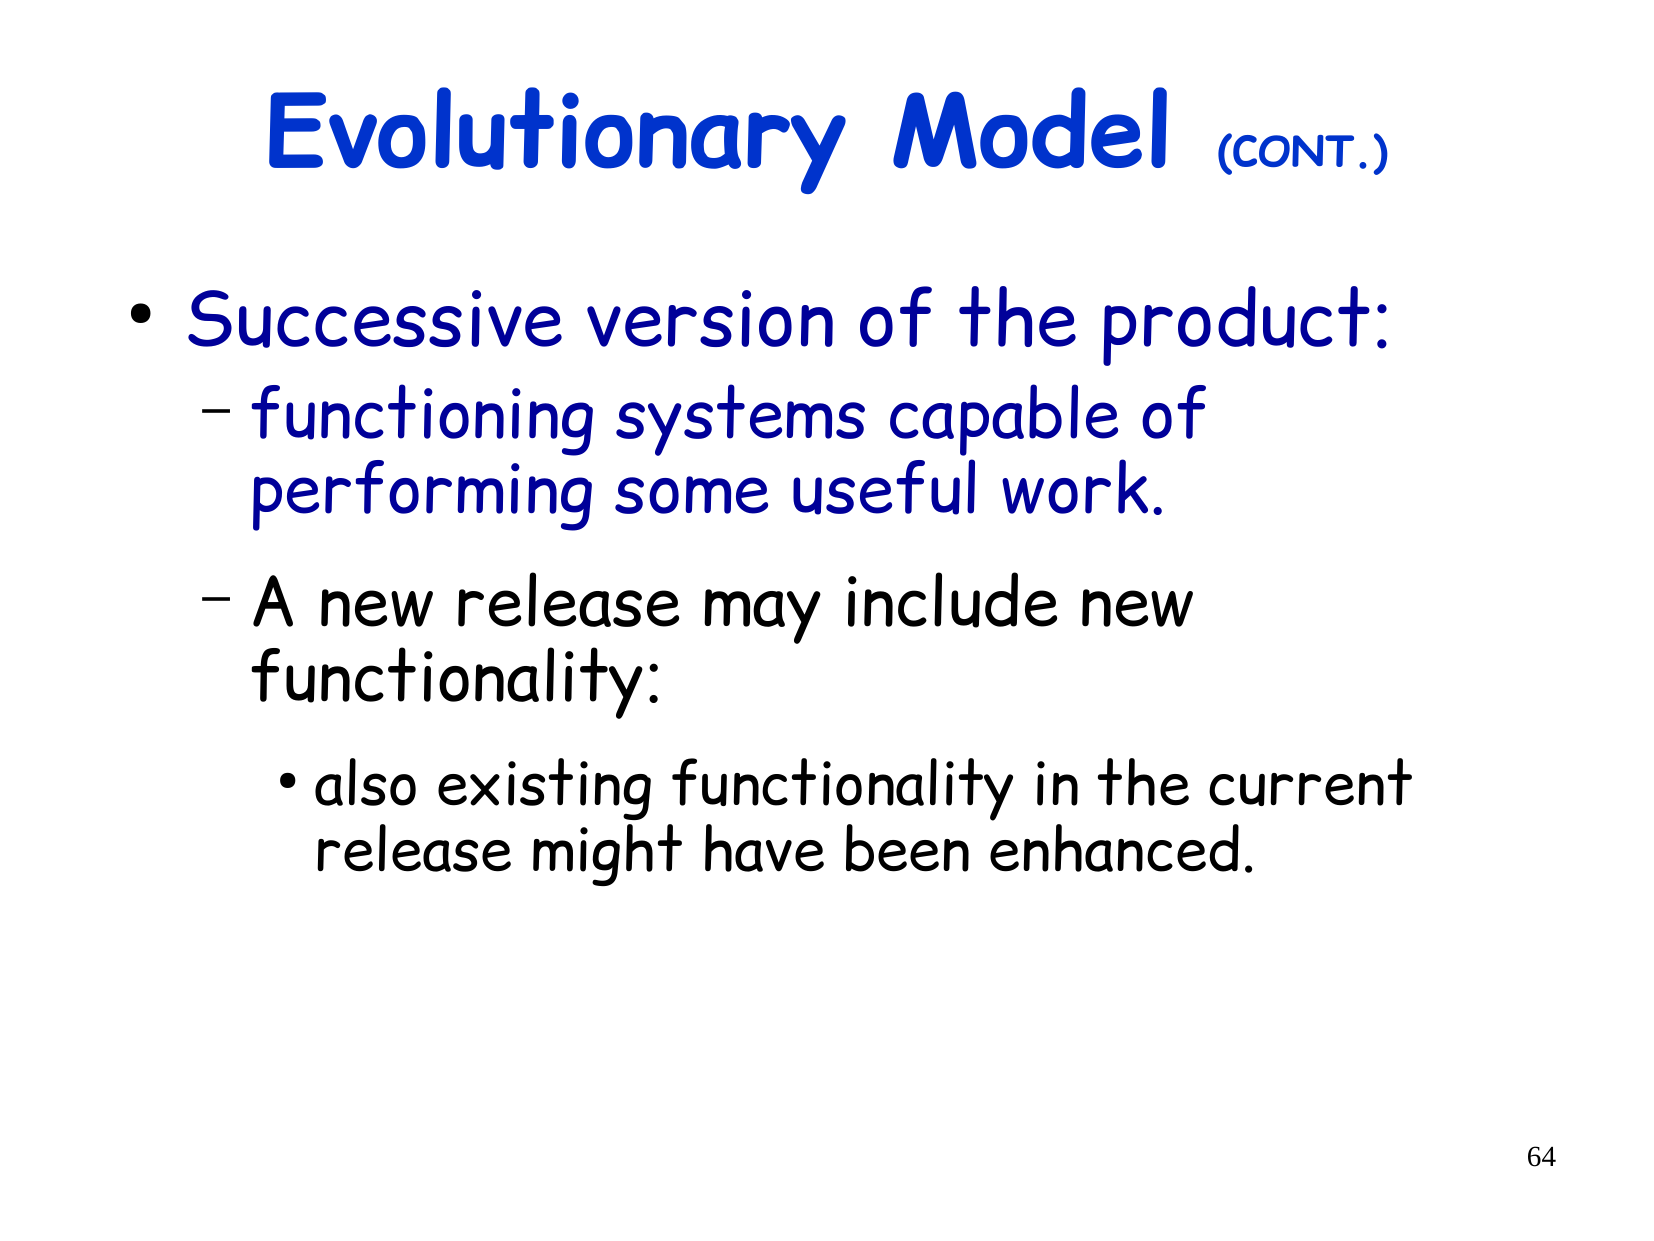

# Evolutionary Model (CONT.)
Successive version of the product:
functioning systems capable of performing some useful work.
A new release may include new functionality:
also existing functionality in the current release might have been enhanced.